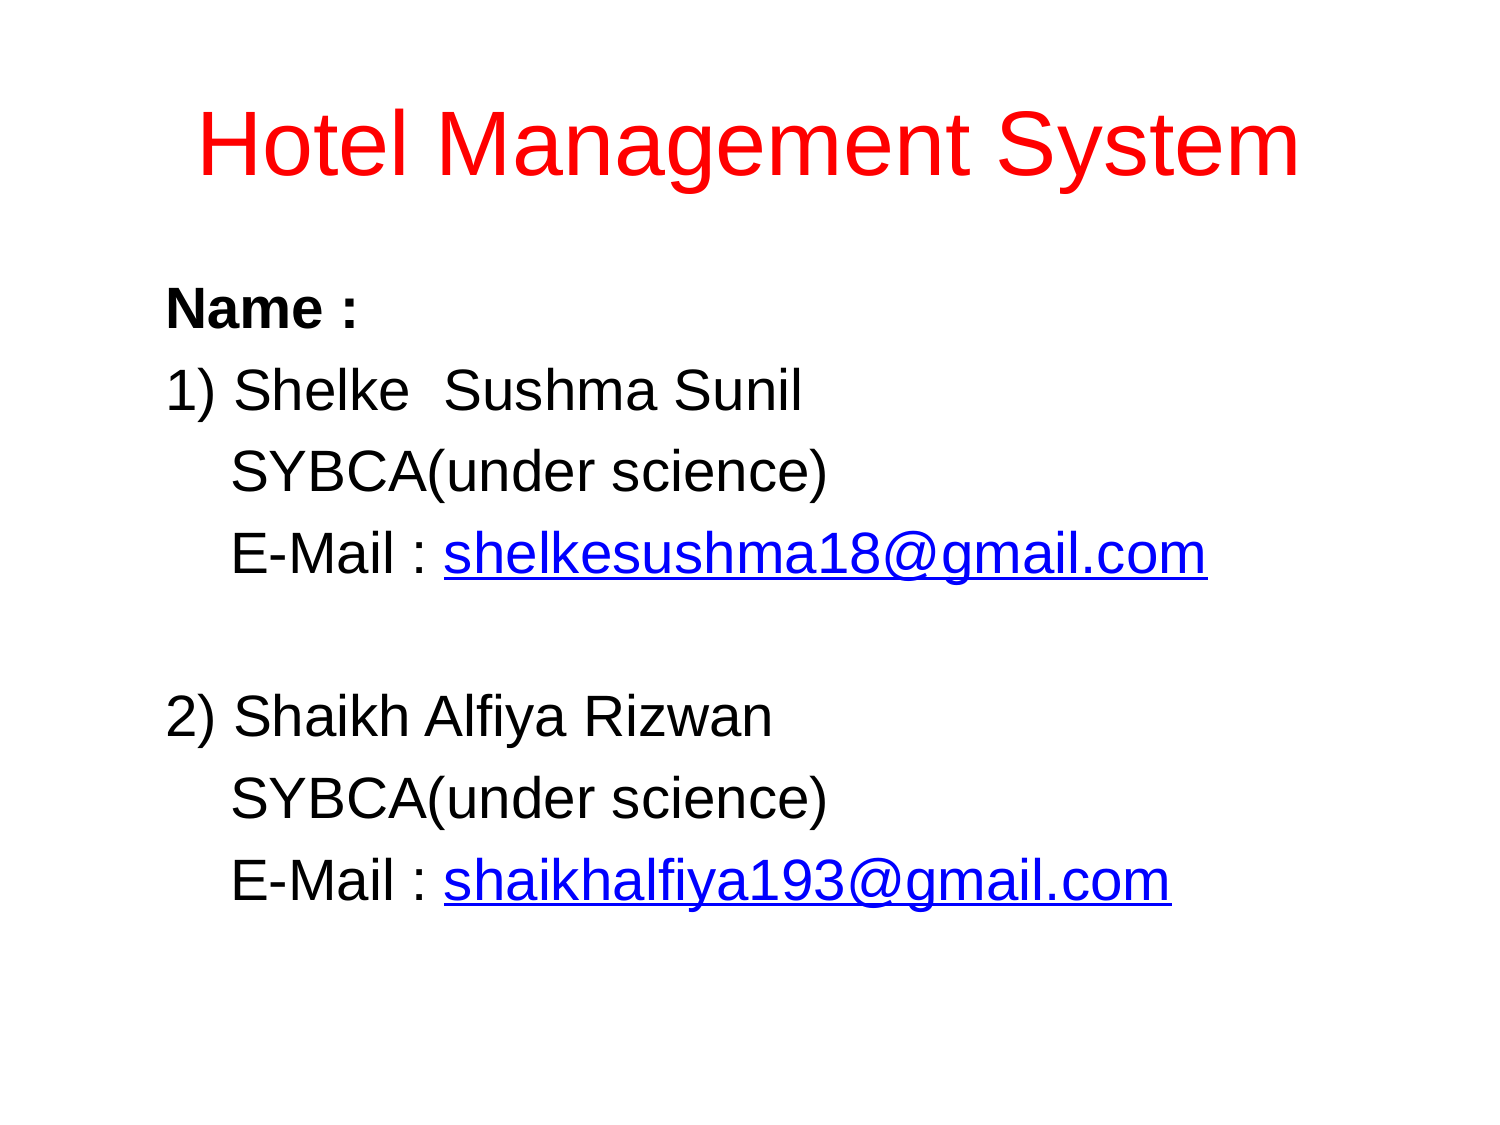

# Hotel Management System
Name :
1) Shelke  Sushma Sunil
    SYBCA(under science)
    E-Mail : shelkesushma18@gmail.com

2) Shaikh Alfiya Rizwan
    SYBCA(under science)
    E-Mail : shaikhalfiya193@gmail.com